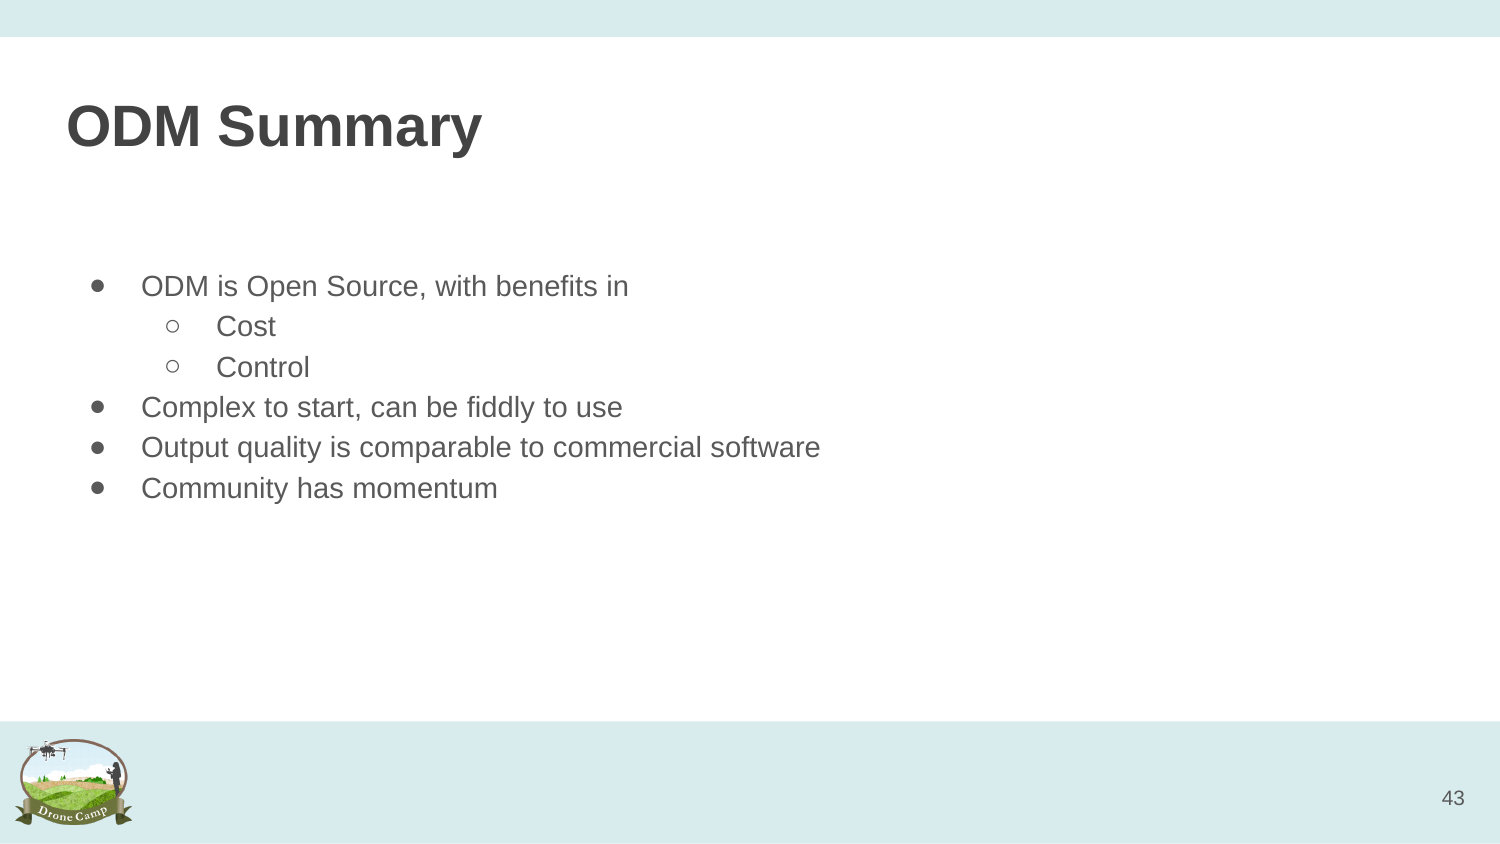

# ODM Summary

ODM is Open Source, with benefits in
Cost
Control
Complex to start, can be fiddly to use
Output quality is comparable to commercial software
Community has momentum
43